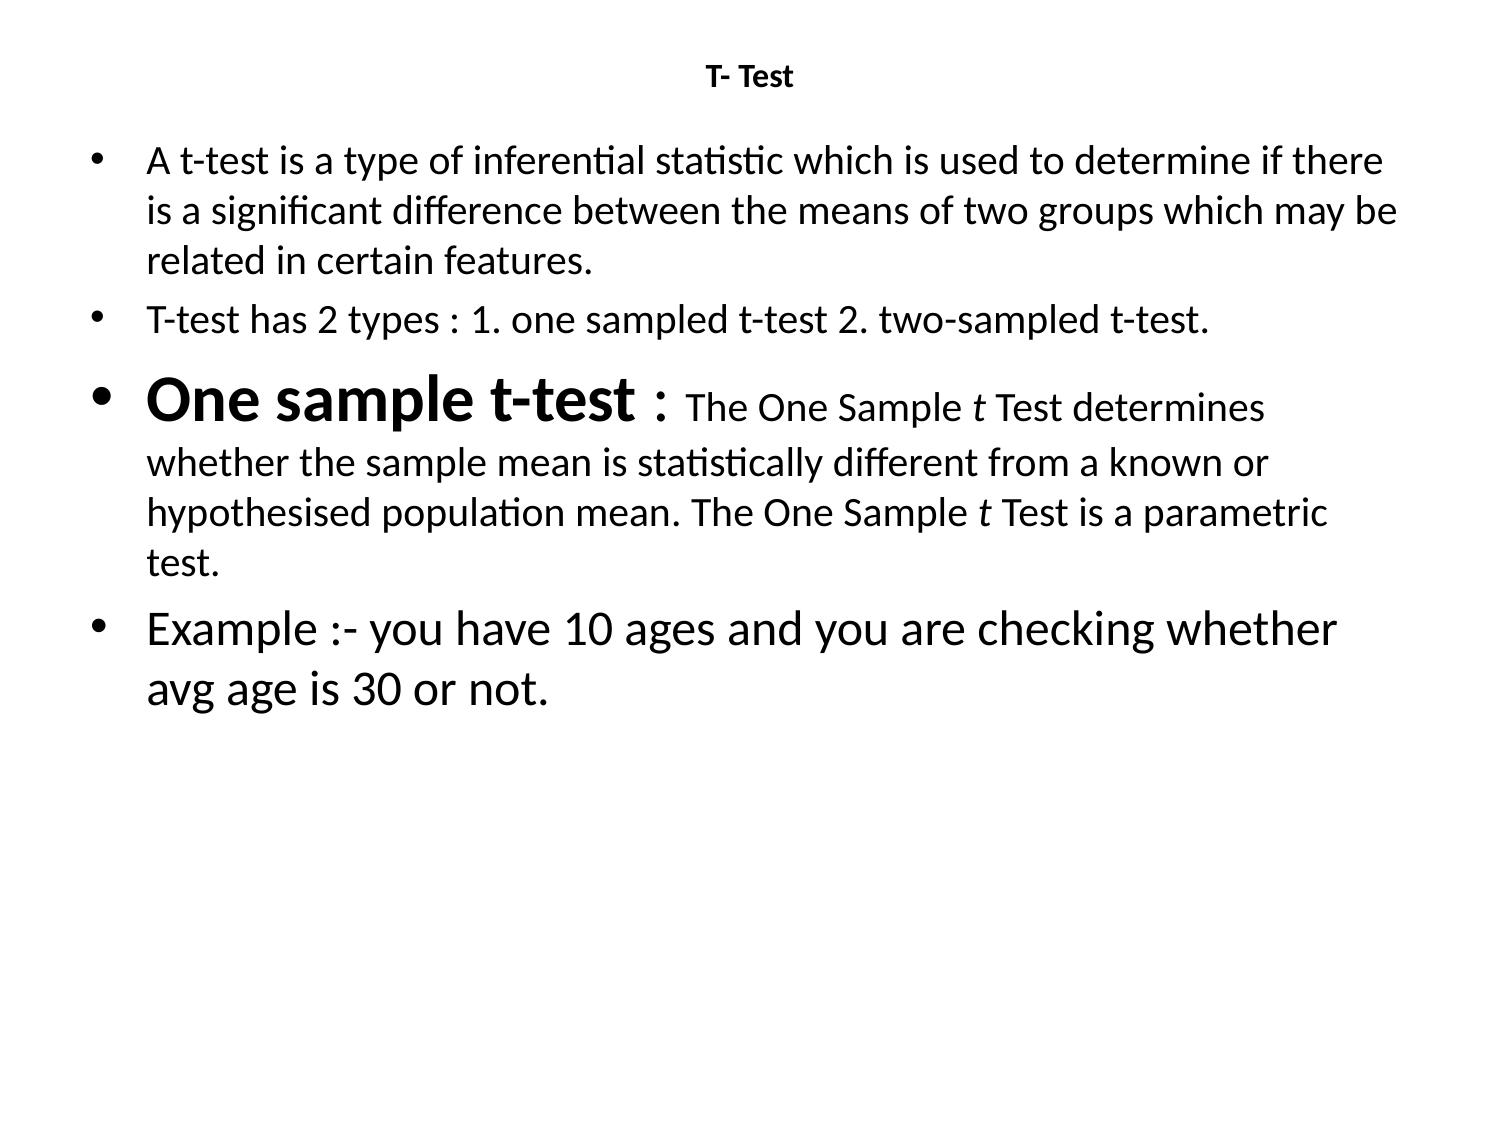

# T- Test
A t-test is a type of inferential statistic which is used to determine if there is a significant difference between the means of two groups which may be related in certain features.
T-test has 2 types : 1. one sampled t-test 2. two-sampled t-test.
One sample t-test : The One Sample t Test determines whether the sample mean is statistically different from a known or hypothesised population mean. The One Sample t Test is a parametric test.
Example :- you have 10 ages and you are checking whether avg age is 30 or not.